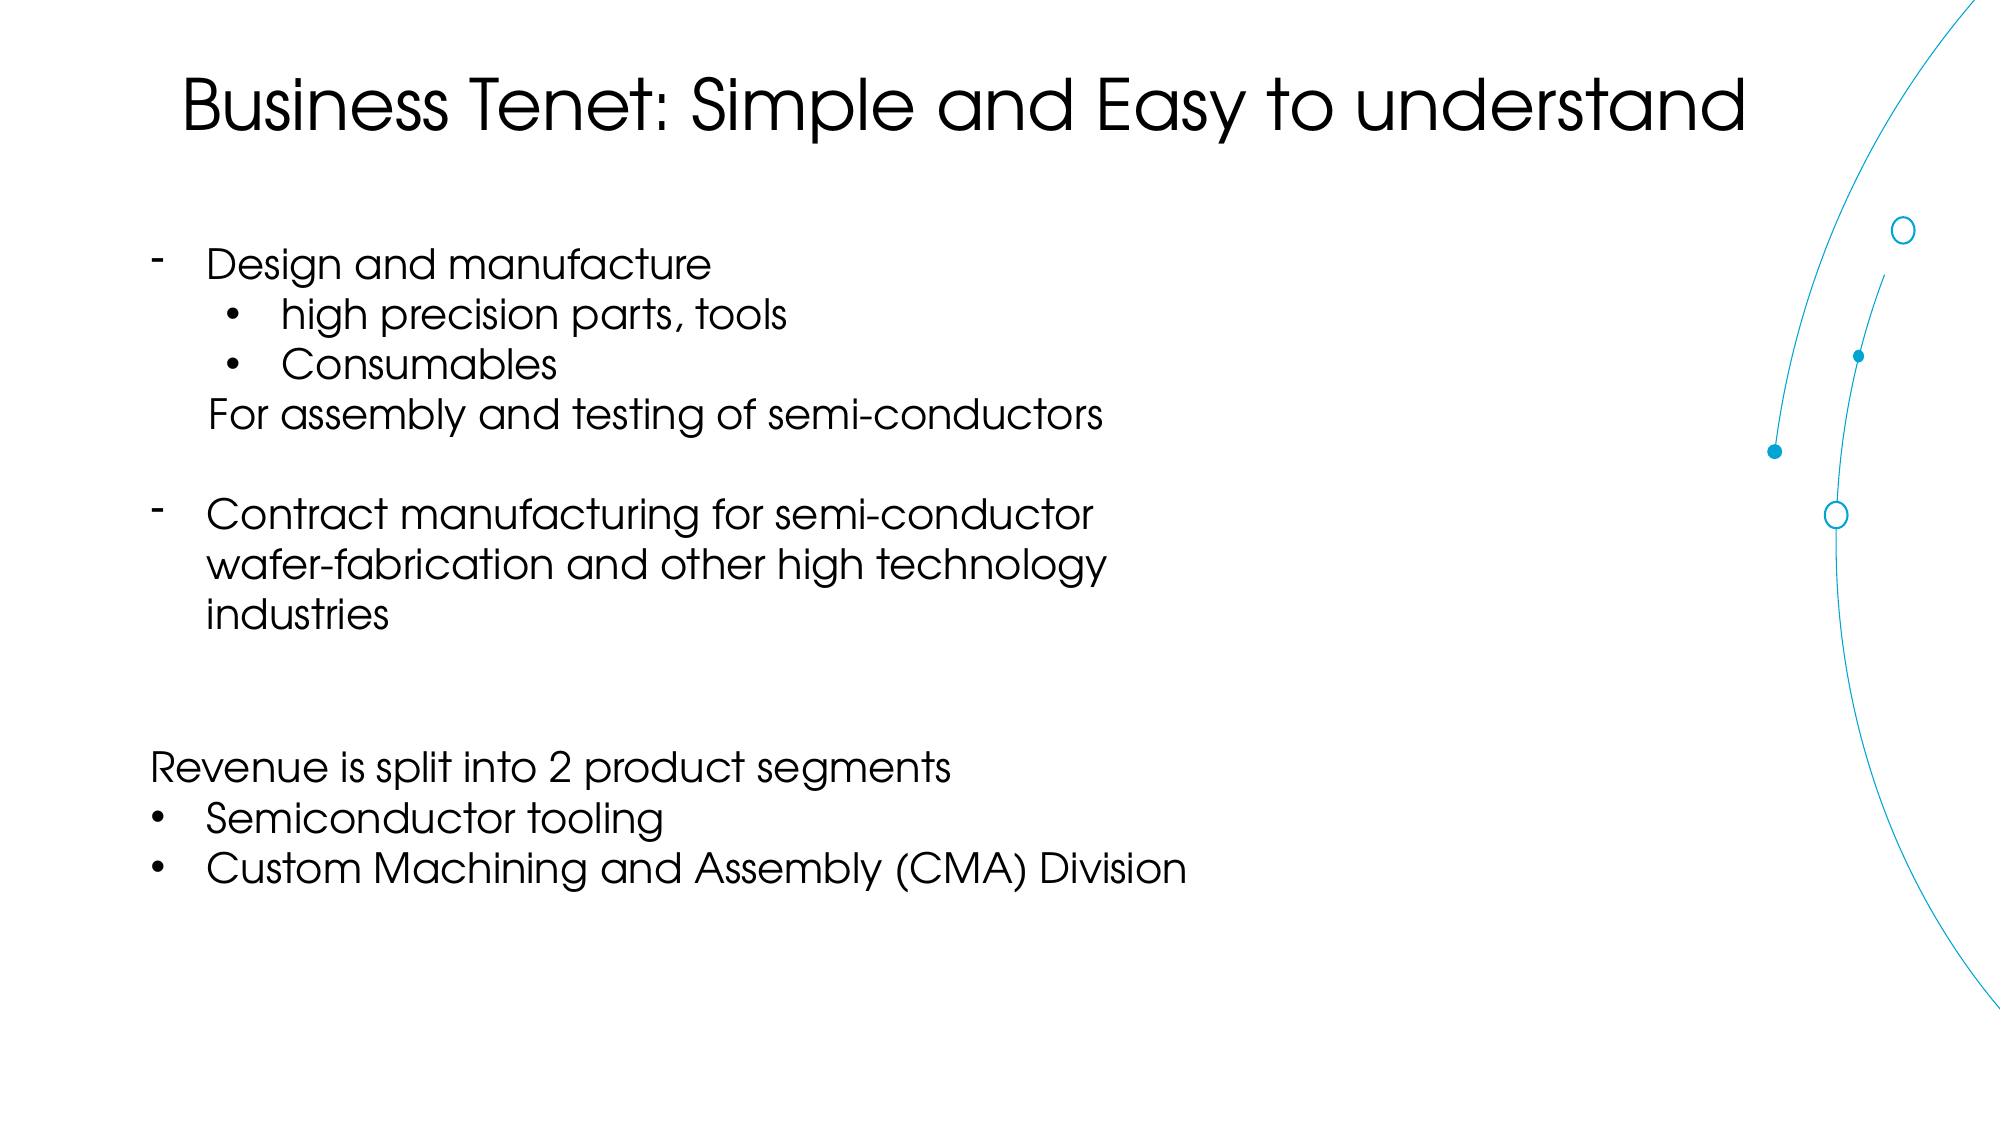

Business Tenet: Simple and Easy to understand
Design and manufacture
high precision parts, tools
Consumables
For assembly and testing of semi-conductors

Contract manufacturing for semi-conductor wafer-fabrication and other high technology industries
Revenue is split into 2 product segments
Semiconductor tooling
Custom Machining and Assembly (CMA) Division